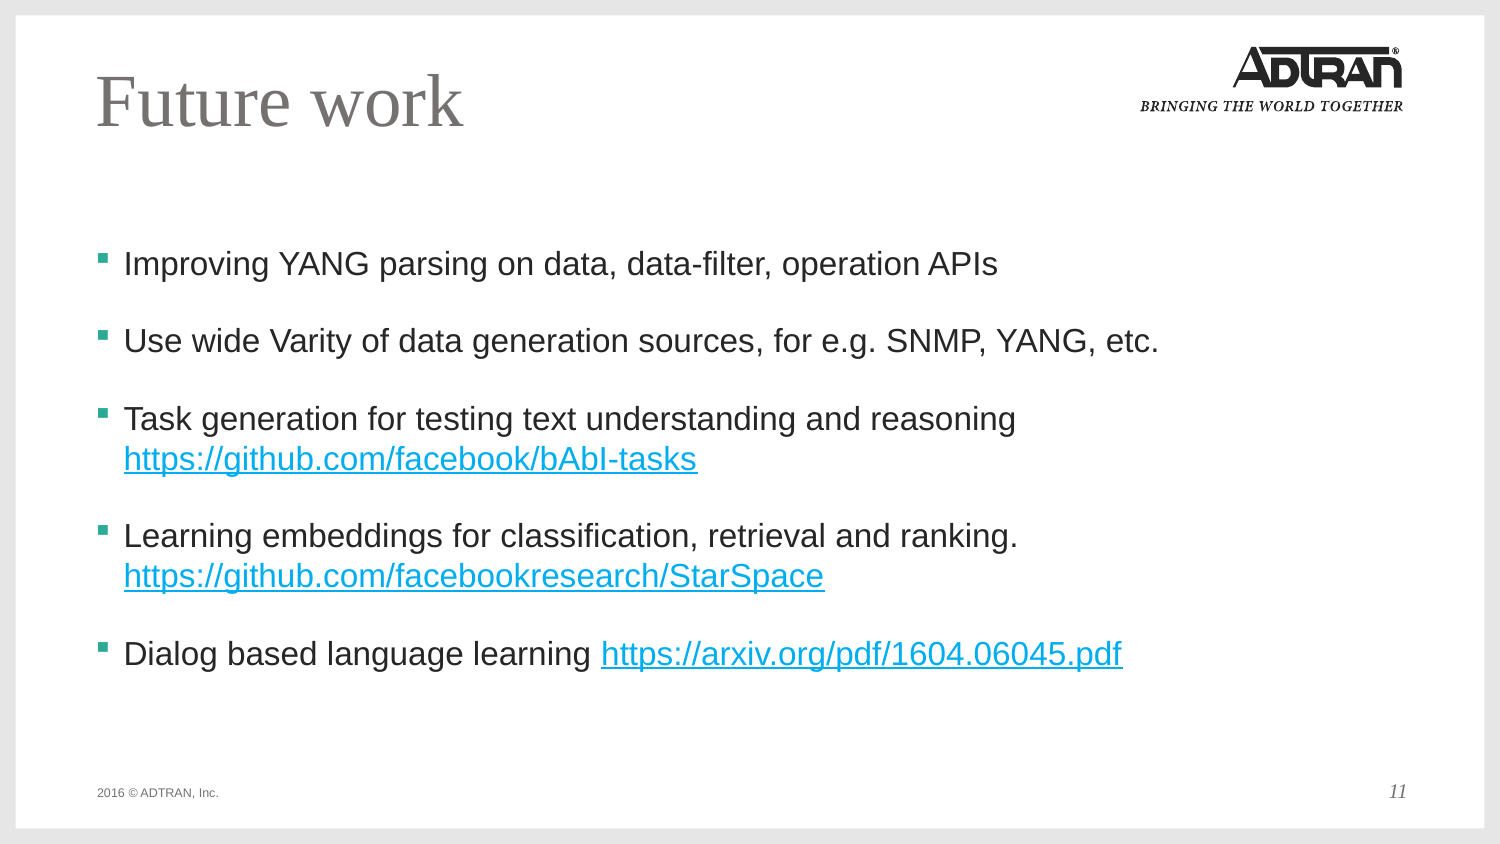

# Future work
Improving YANG parsing on data, data-filter, operation APIs
Use wide Varity of data generation sources, for e.g. SNMP, YANG, etc.
Task generation for testing text understanding and reasoning  https://github.com/facebook/bAbI-tasks
Learning embeddings for classification, retrieval and ranking. https://github.com/facebookresearch/StarSpace
Dialog based language learning https://arxiv.org/pdf/1604.06045.pdf
11